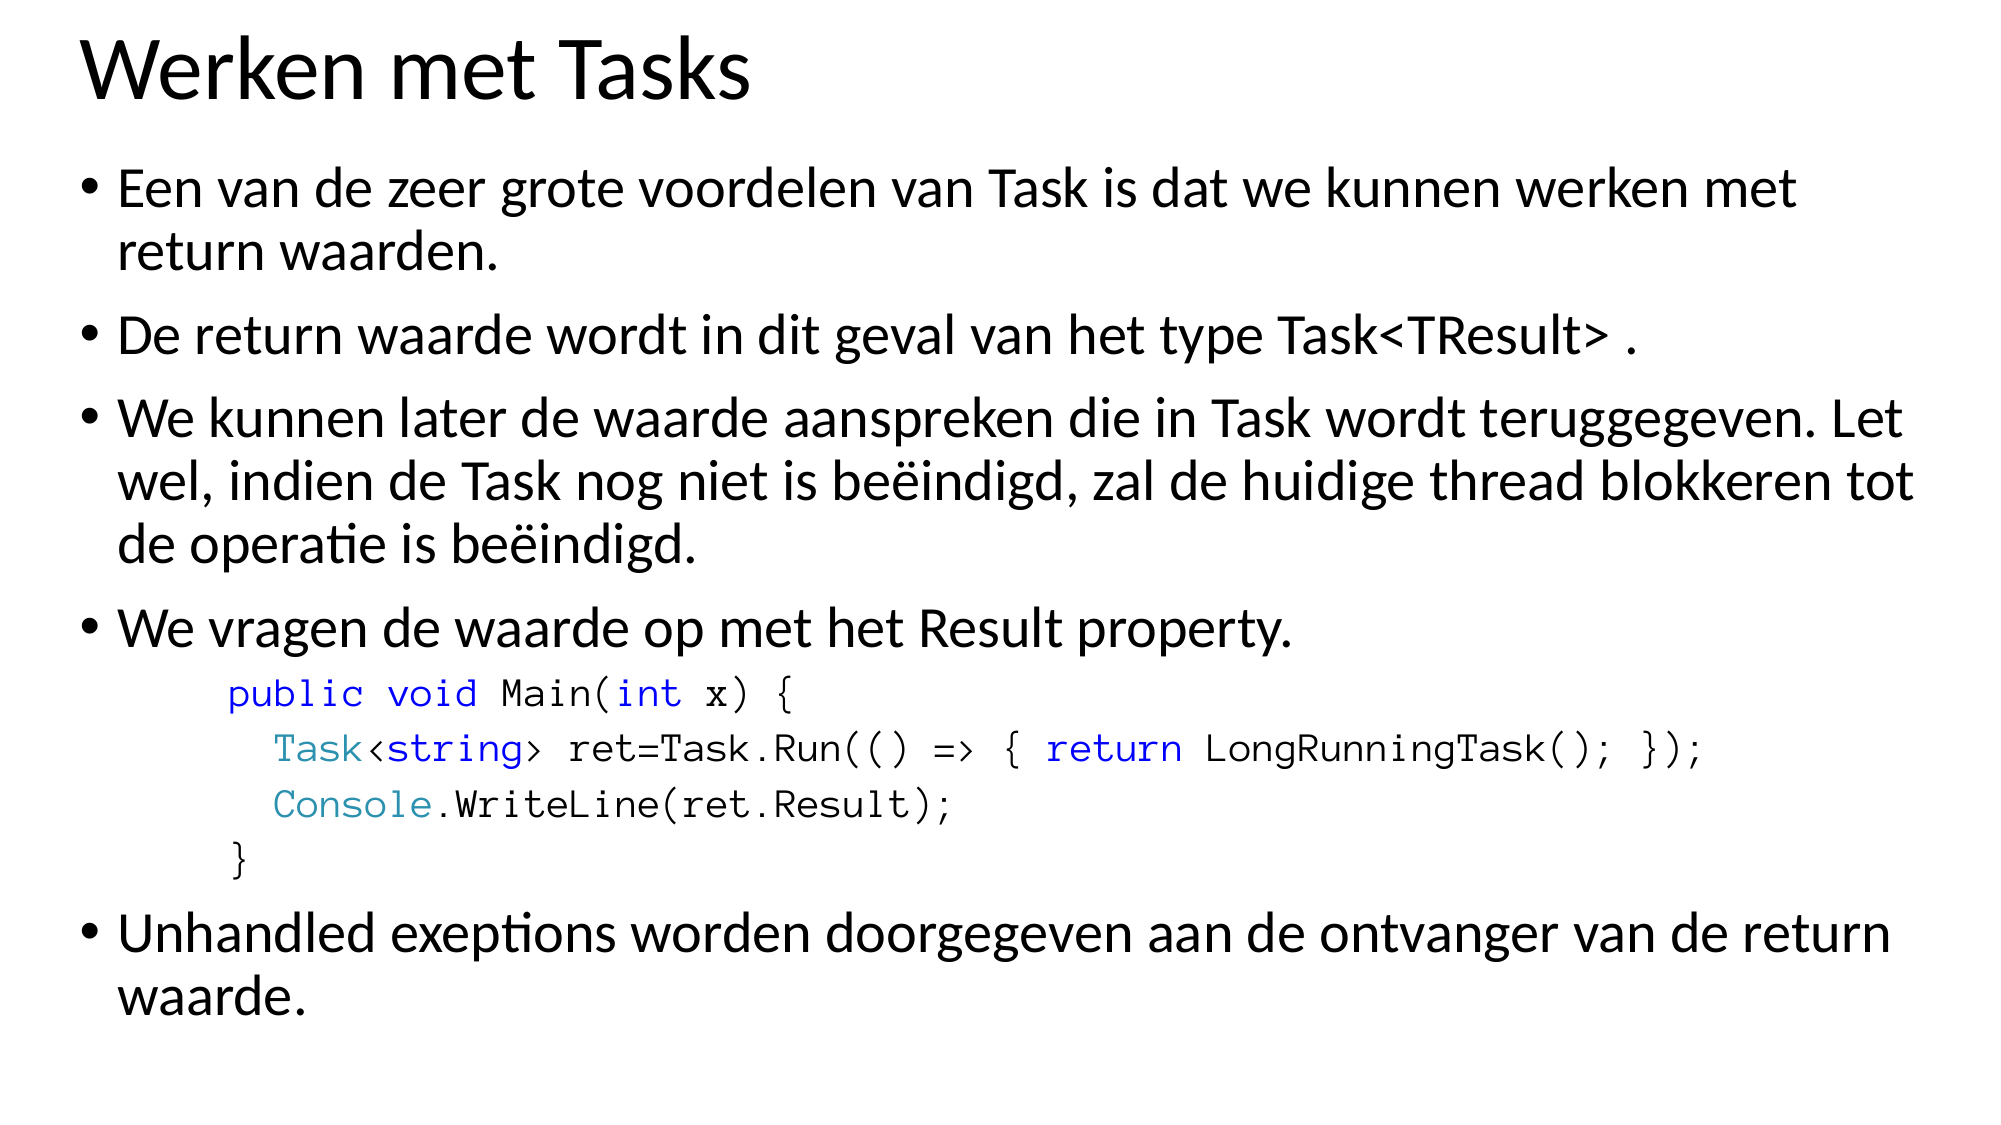

# Werken met Tasks
Een van de zeer grote voordelen van Task is dat we kunnen werken met return waarden.
De return waarde wordt in dit geval van het type Task<TResult> .
We kunnen later de waarde aanspreken die in Task wordt teruggegeven. Let wel, indien de Task nog niet is beëindigd, zal de huidige thread blokkeren tot de operatie is beëindigd.
We vragen de waarde op met het Result property.
public void Main(int x) {
  Task<string> ret=Task.Run(() => { return LongRunningTask(); });
  Console.WriteLine(ret.Result);
}
Unhandled exeptions worden doorgegeven aan de ontvanger van de return waarde.